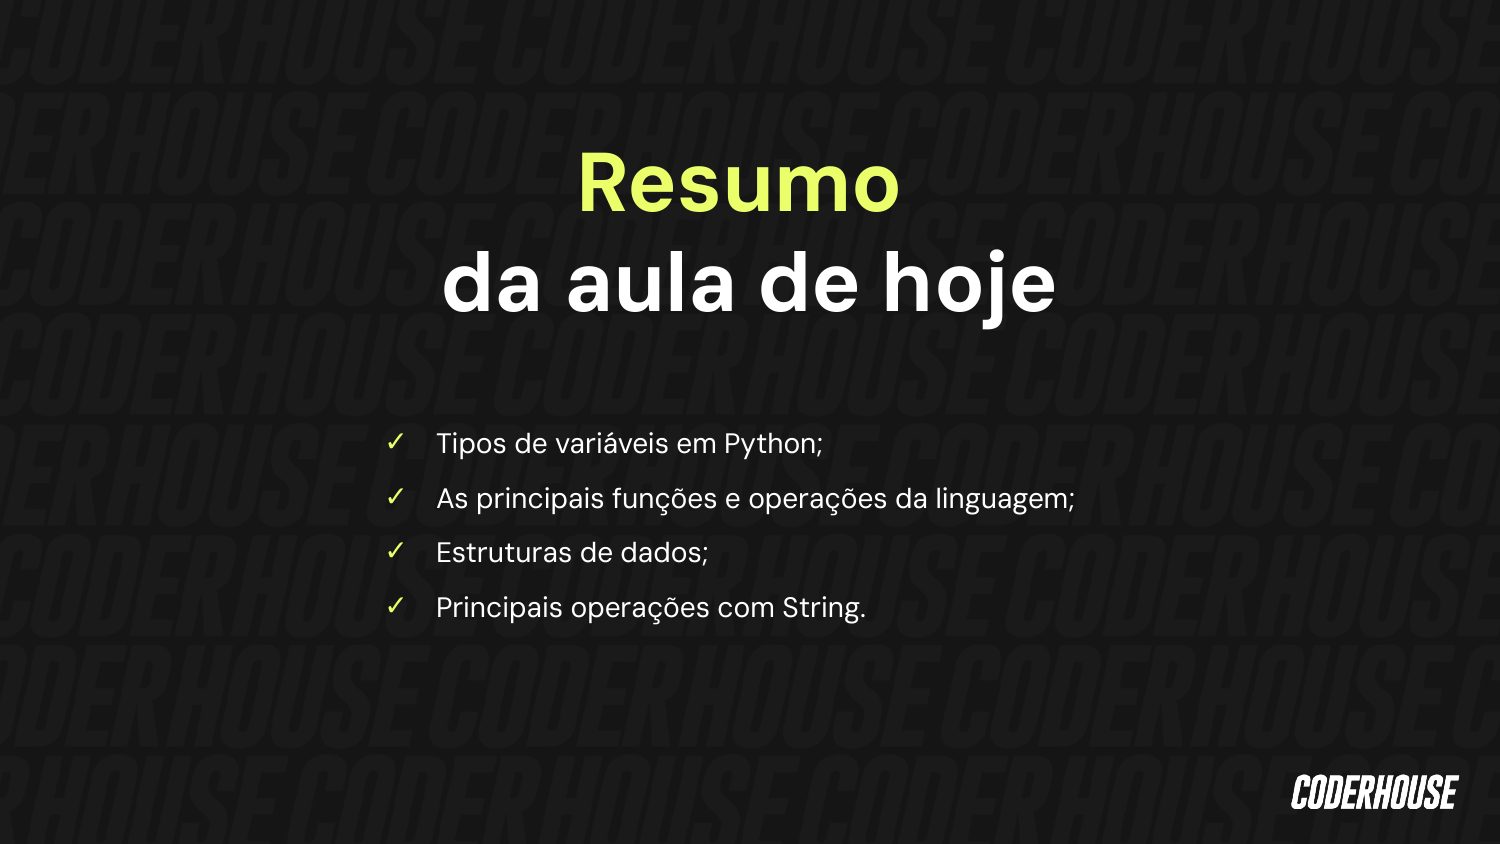

Resumo
da aula de hoje
Tipos de variáveis em Python;
As principais funções e operações da linguagem;
Estruturas de dados;
Principais operações com String.